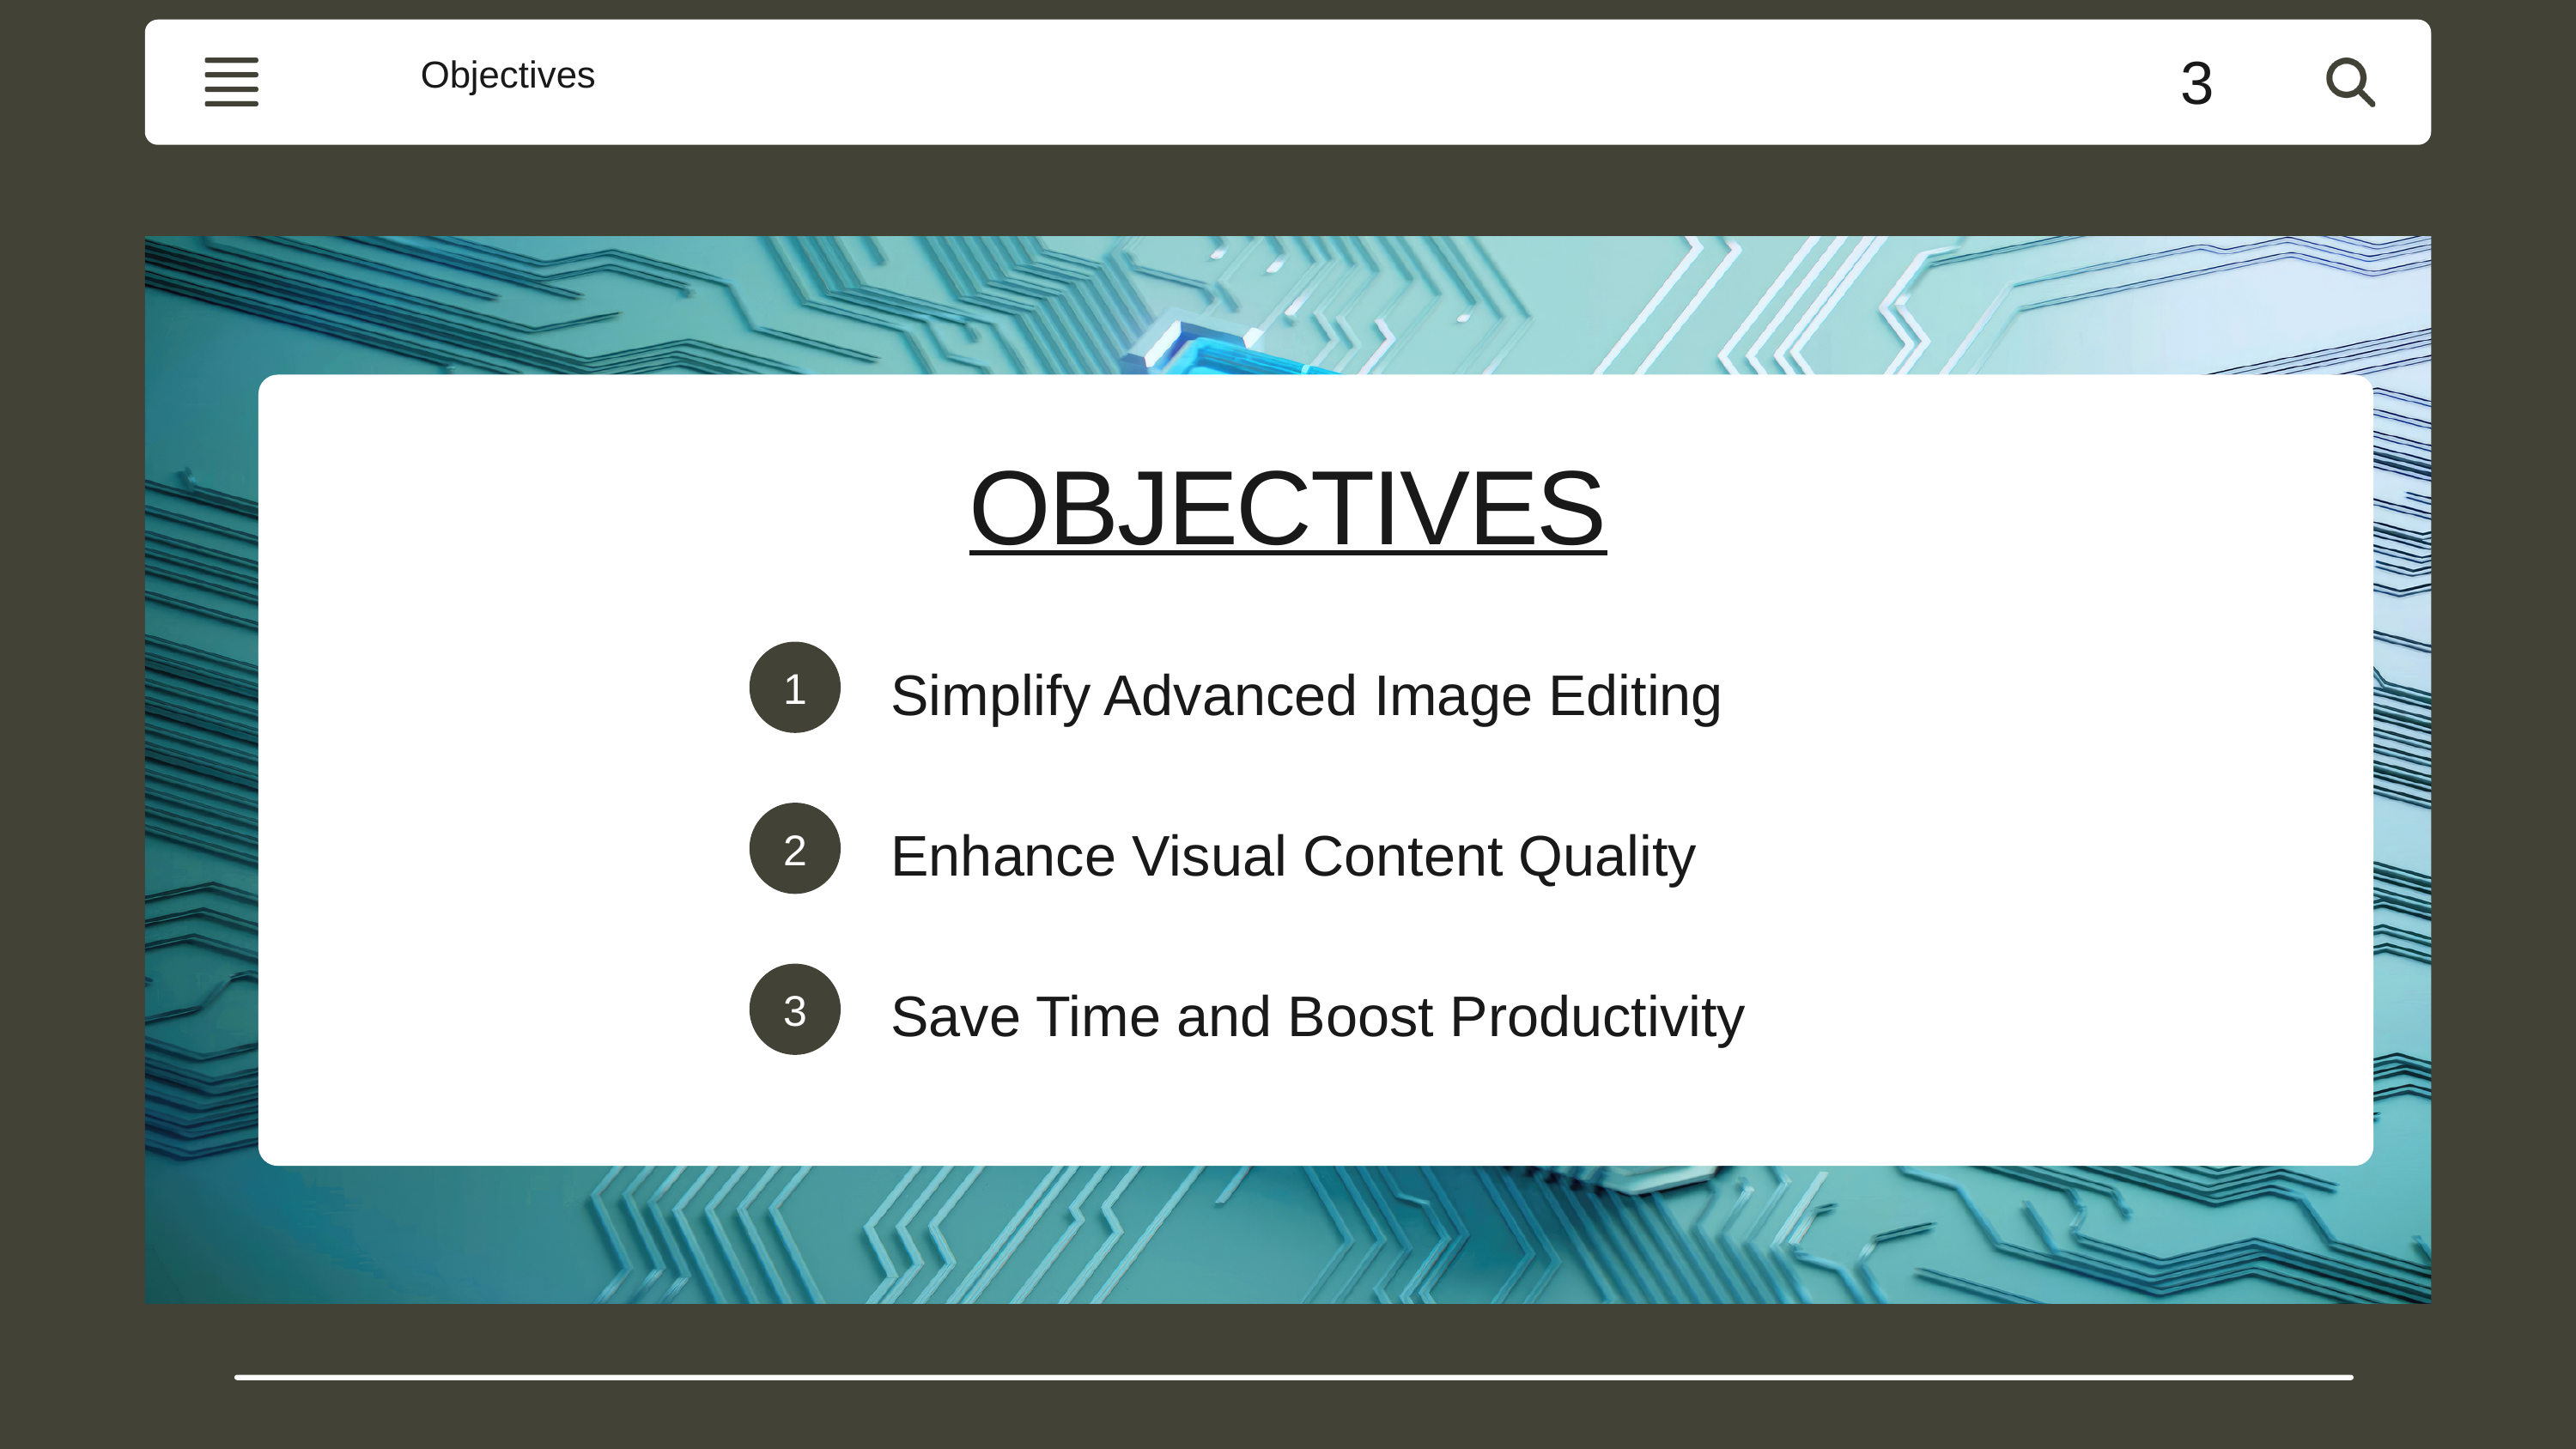

3

Objectives

OBJECTIVES

1
Simplify Advanced Image Editing

2
Enhance Visual Content Quality

3
Save Time and Boost Productivity